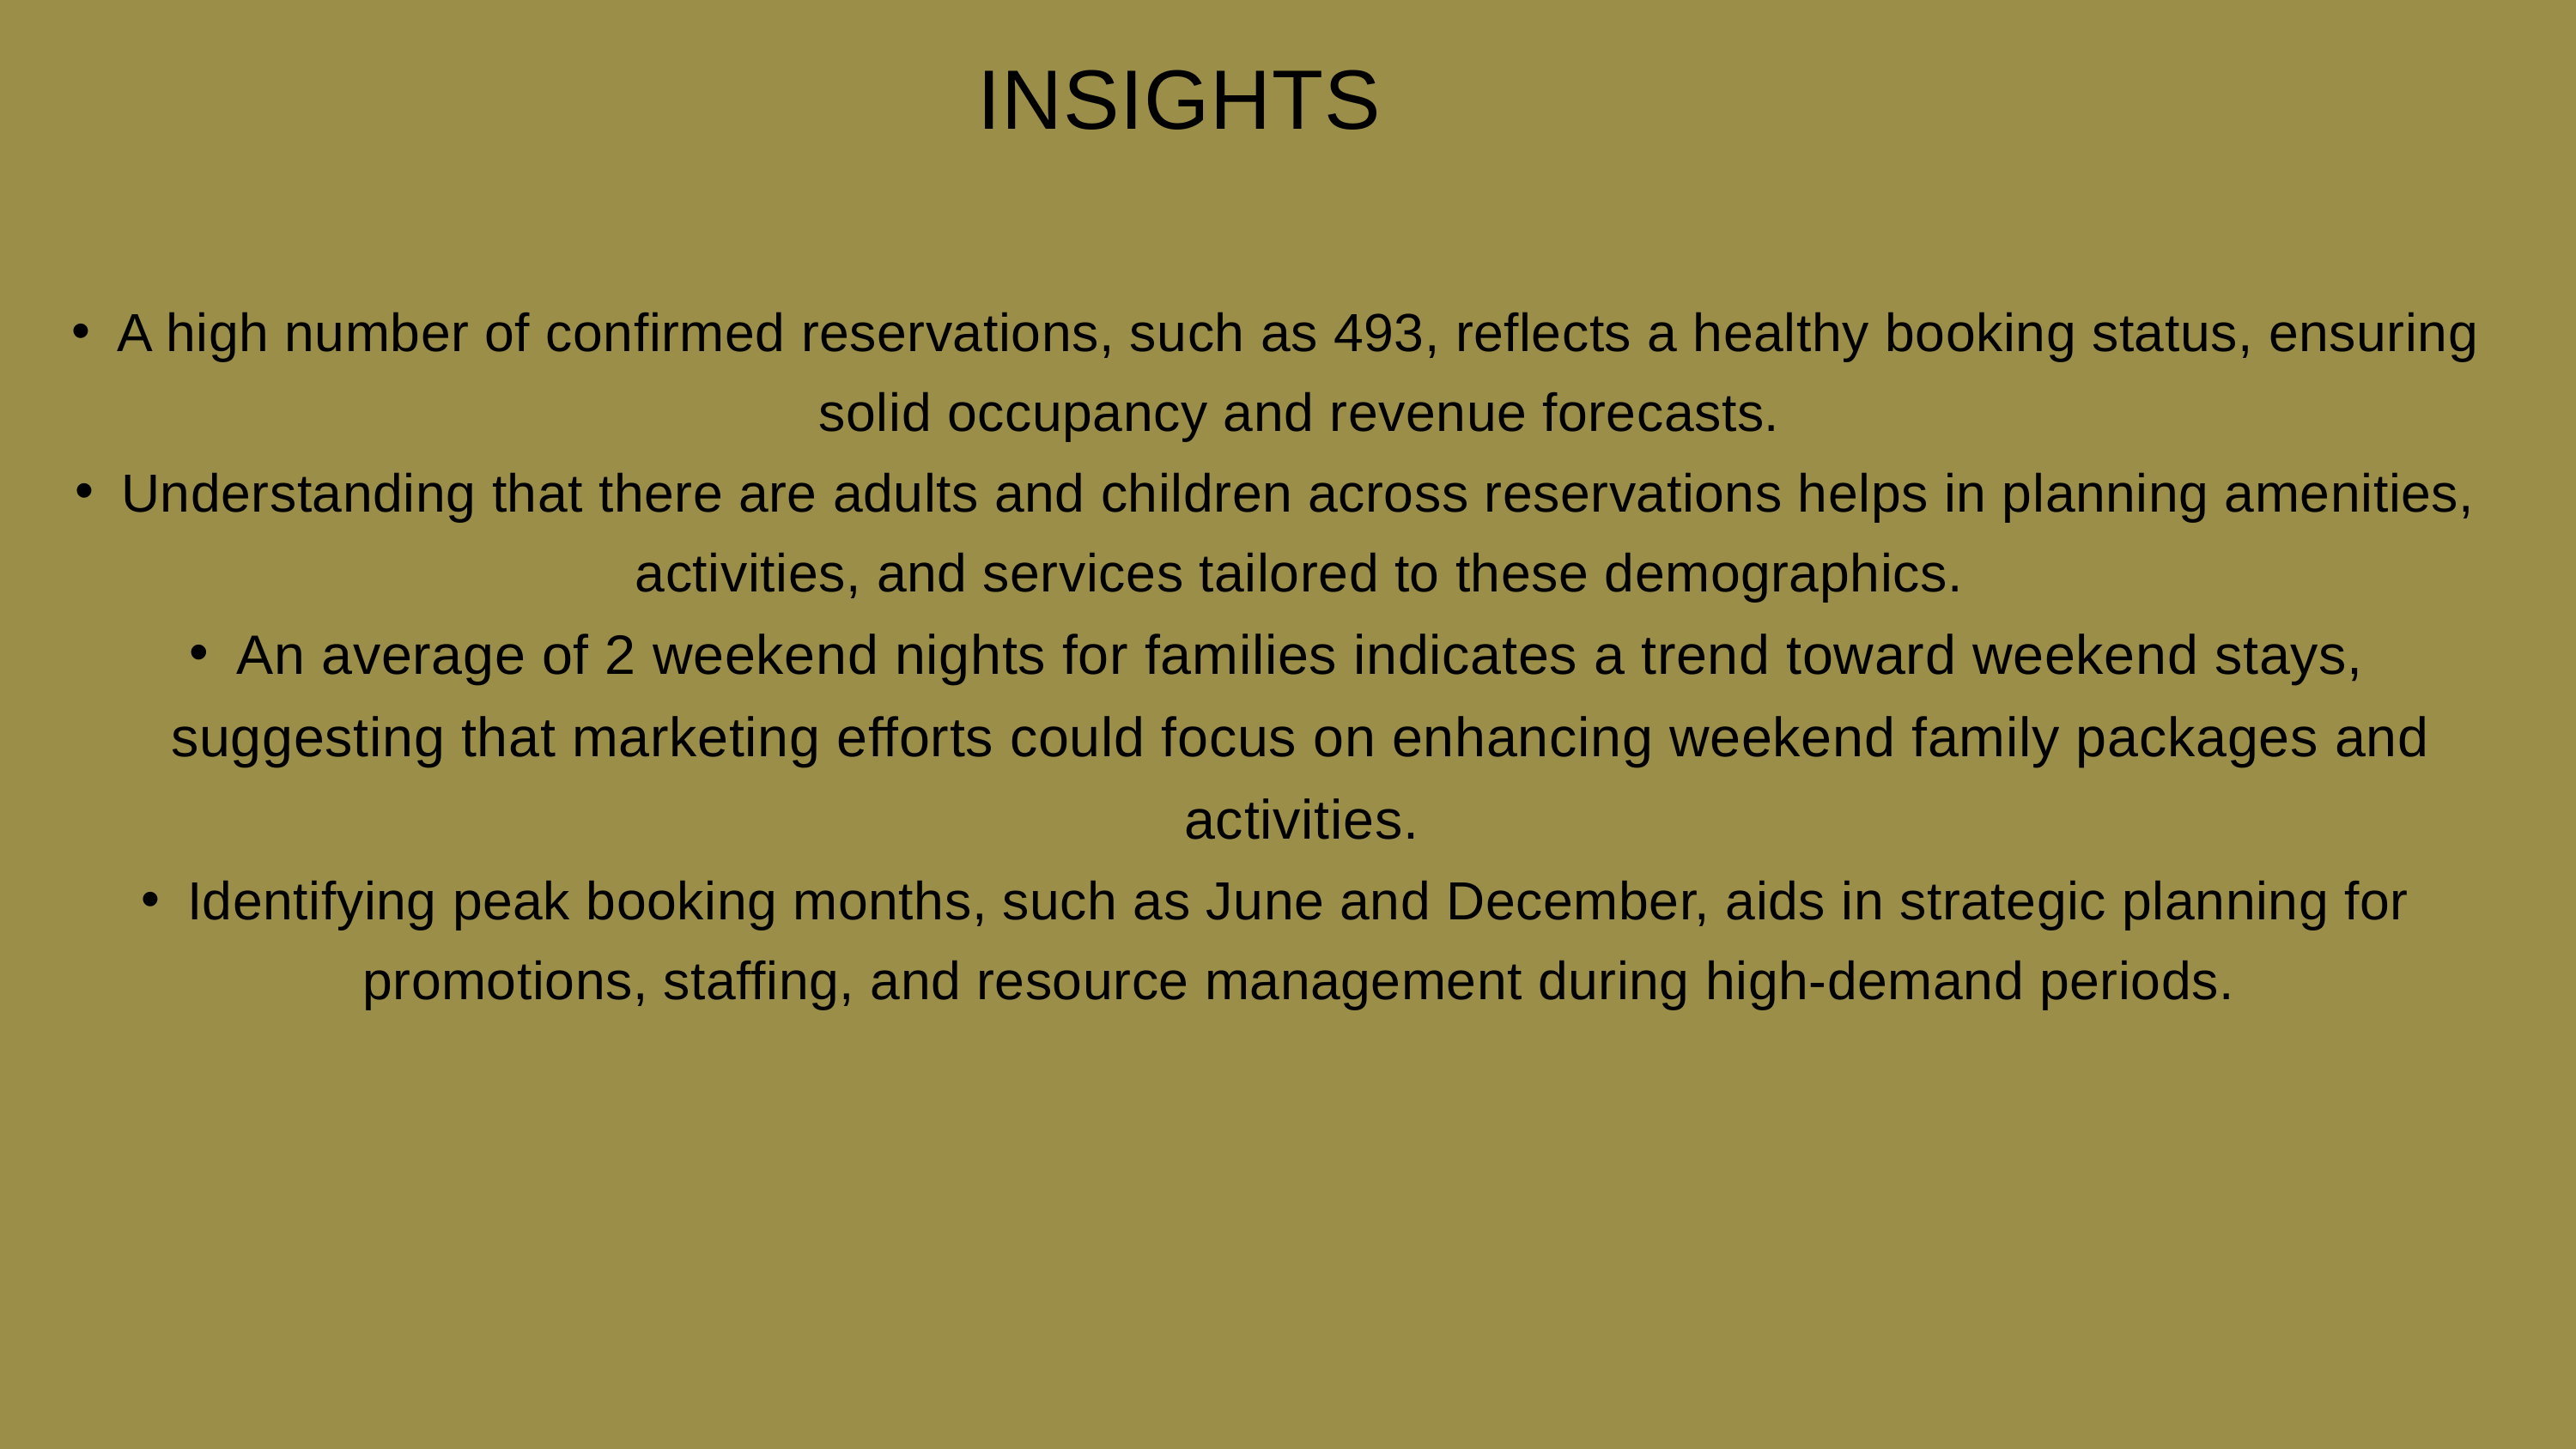

INSIGHTS
A high number of confirmed reservations, such as 493, reflects a healthy booking status, ensuring solid occupancy and revenue forecasts.
Understanding that there are adults and children across reservations helps in planning amenities, activities, and services tailored to these demographics.
An average of 2 weekend nights for families indicates a trend toward weekend stays, suggesting that marketing efforts could focus on enhancing weekend family packages and activities.
Identifying peak booking months, such as June and December, aids in strategic planning for promotions, staffing, and resource management during high-demand periods.